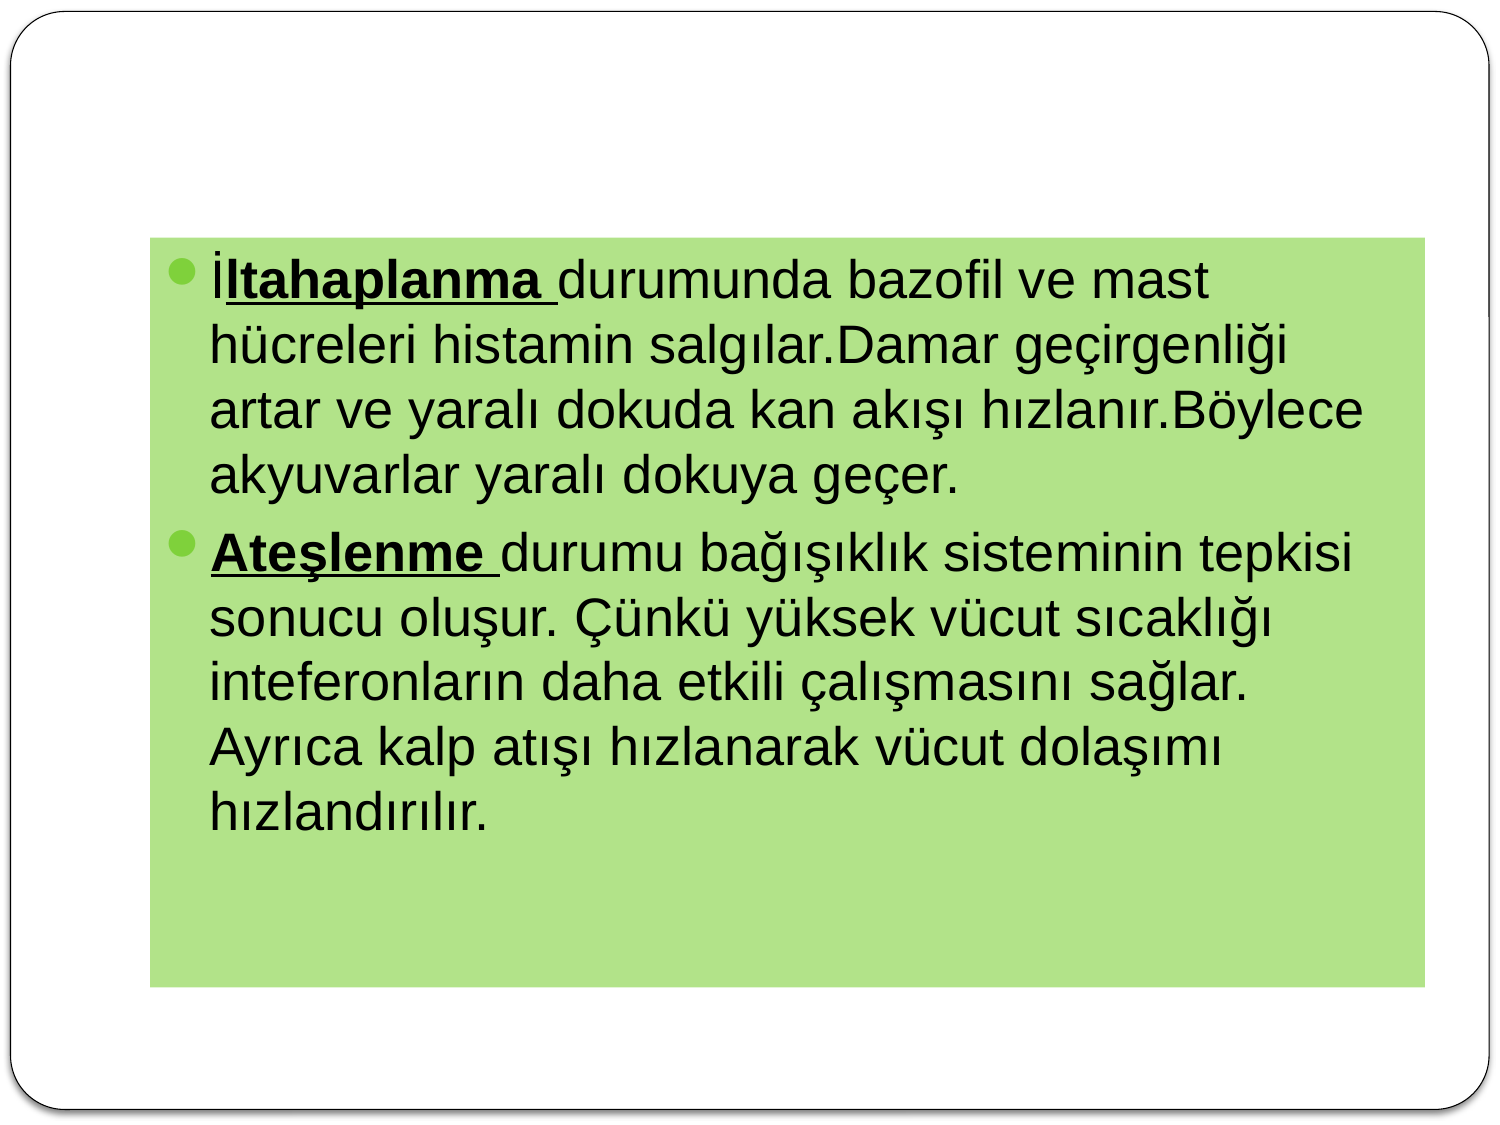

#
İltahaplanma durumunda bazofil ve mast hücreleri histamin salgılar.Damar geçirgenliği artar ve yaralı dokuda kan akışı hızlanır.Böylece akyuvarlar yaralı dokuya geçer.
Ateşlenme durumu bağışıklık sisteminin tepkisi sonucu oluşur. Çünkü yüksek vücut sıcaklığı inteferonların daha etkili çalışmasını sağlar. Ayrıca kalp atışı hızlanarak vücut dolaşımı hızlandırılır.